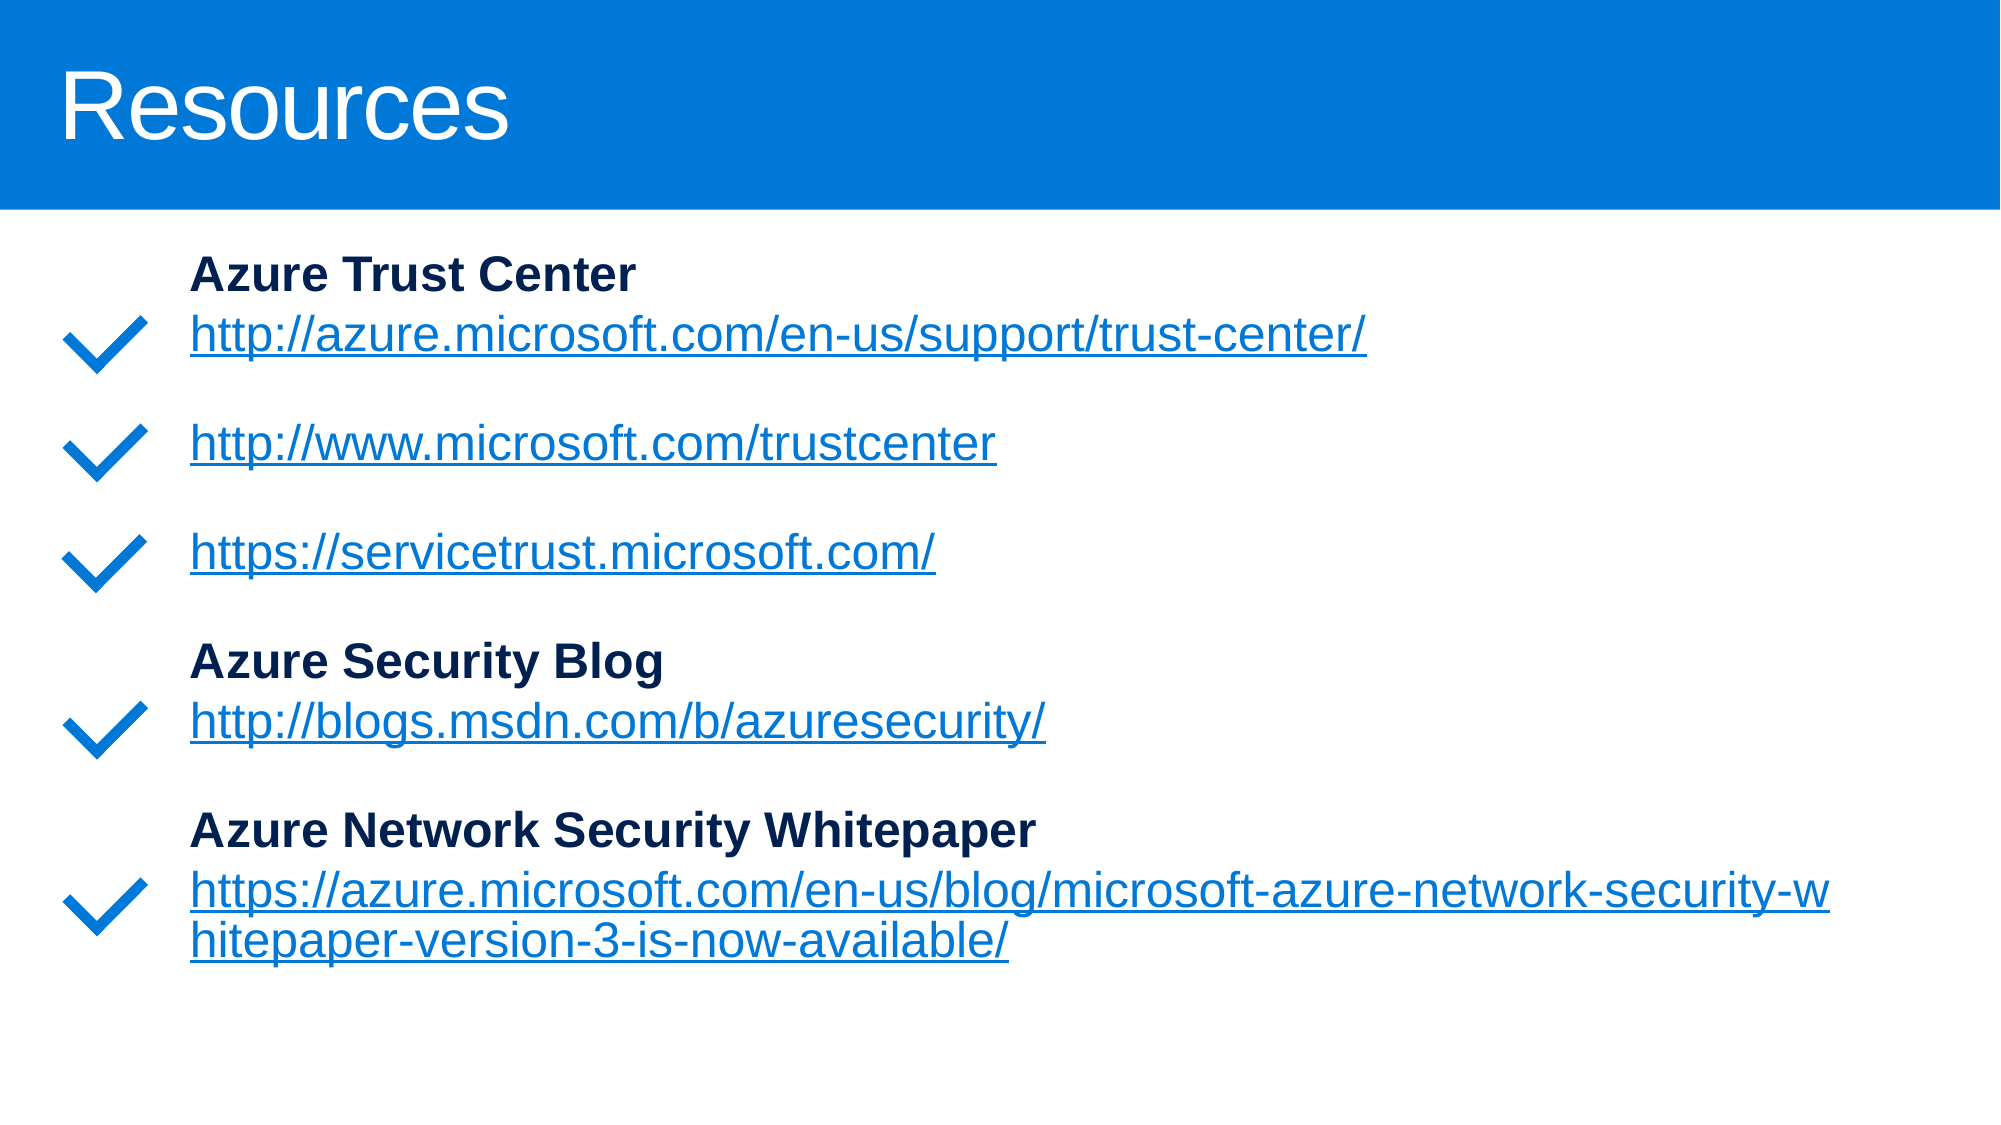

Resources
Azure Trust Center
http://azure.microsoft.com/en-us/support/trust-center/
http://www.microsoft.com/trustcenter
https://servicetrust.microsoft.com/
Azure Security Blog
http://blogs.msdn.com/b/azuresecurity/
Azure Network Security Whitepaper
https://azure.microsoft.com/en-us/blog/microsoft-azure-network-security-whitepaper-version-3-is-now-available/